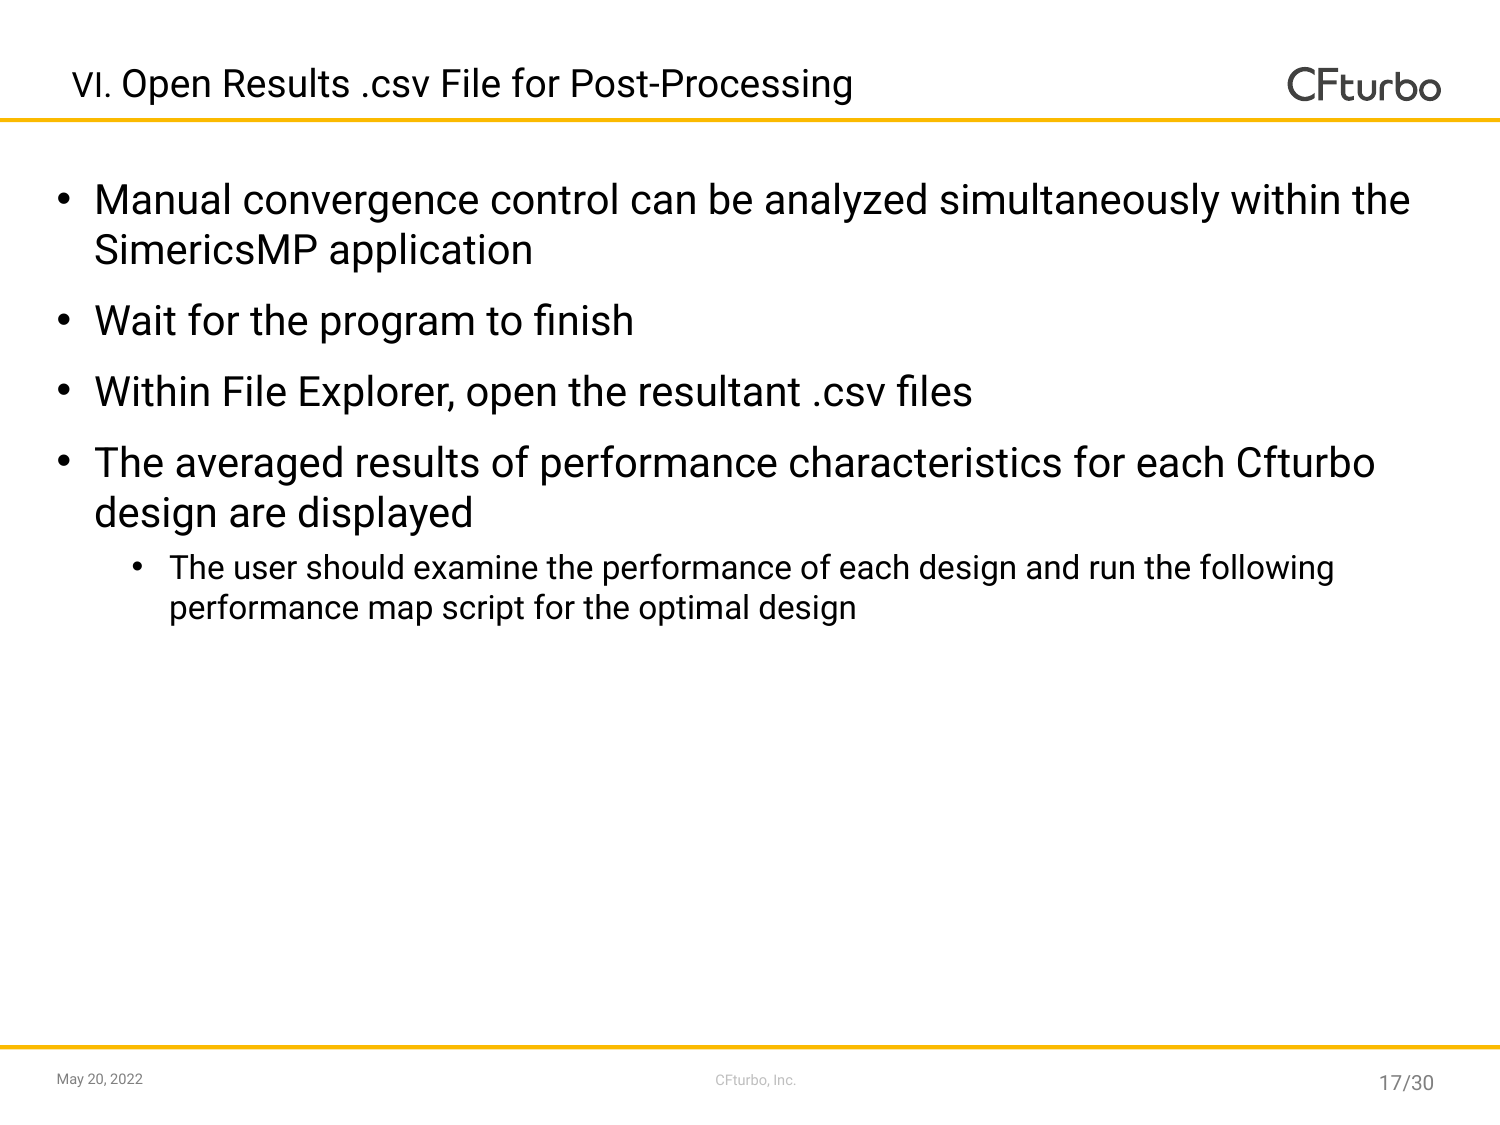

# VI. Open Results .csv File for Post-Processing
Manual convergence control can be analyzed simultaneously within the SimericsMP application
Wait for the program to finish
Within File Explorer, open the resultant .csv files
The averaged results of performance characteristics for each Cfturbo design are displayed
The user should examine the performance of each design and run the following performance map script for the optimal design

CFturbo, Inc.